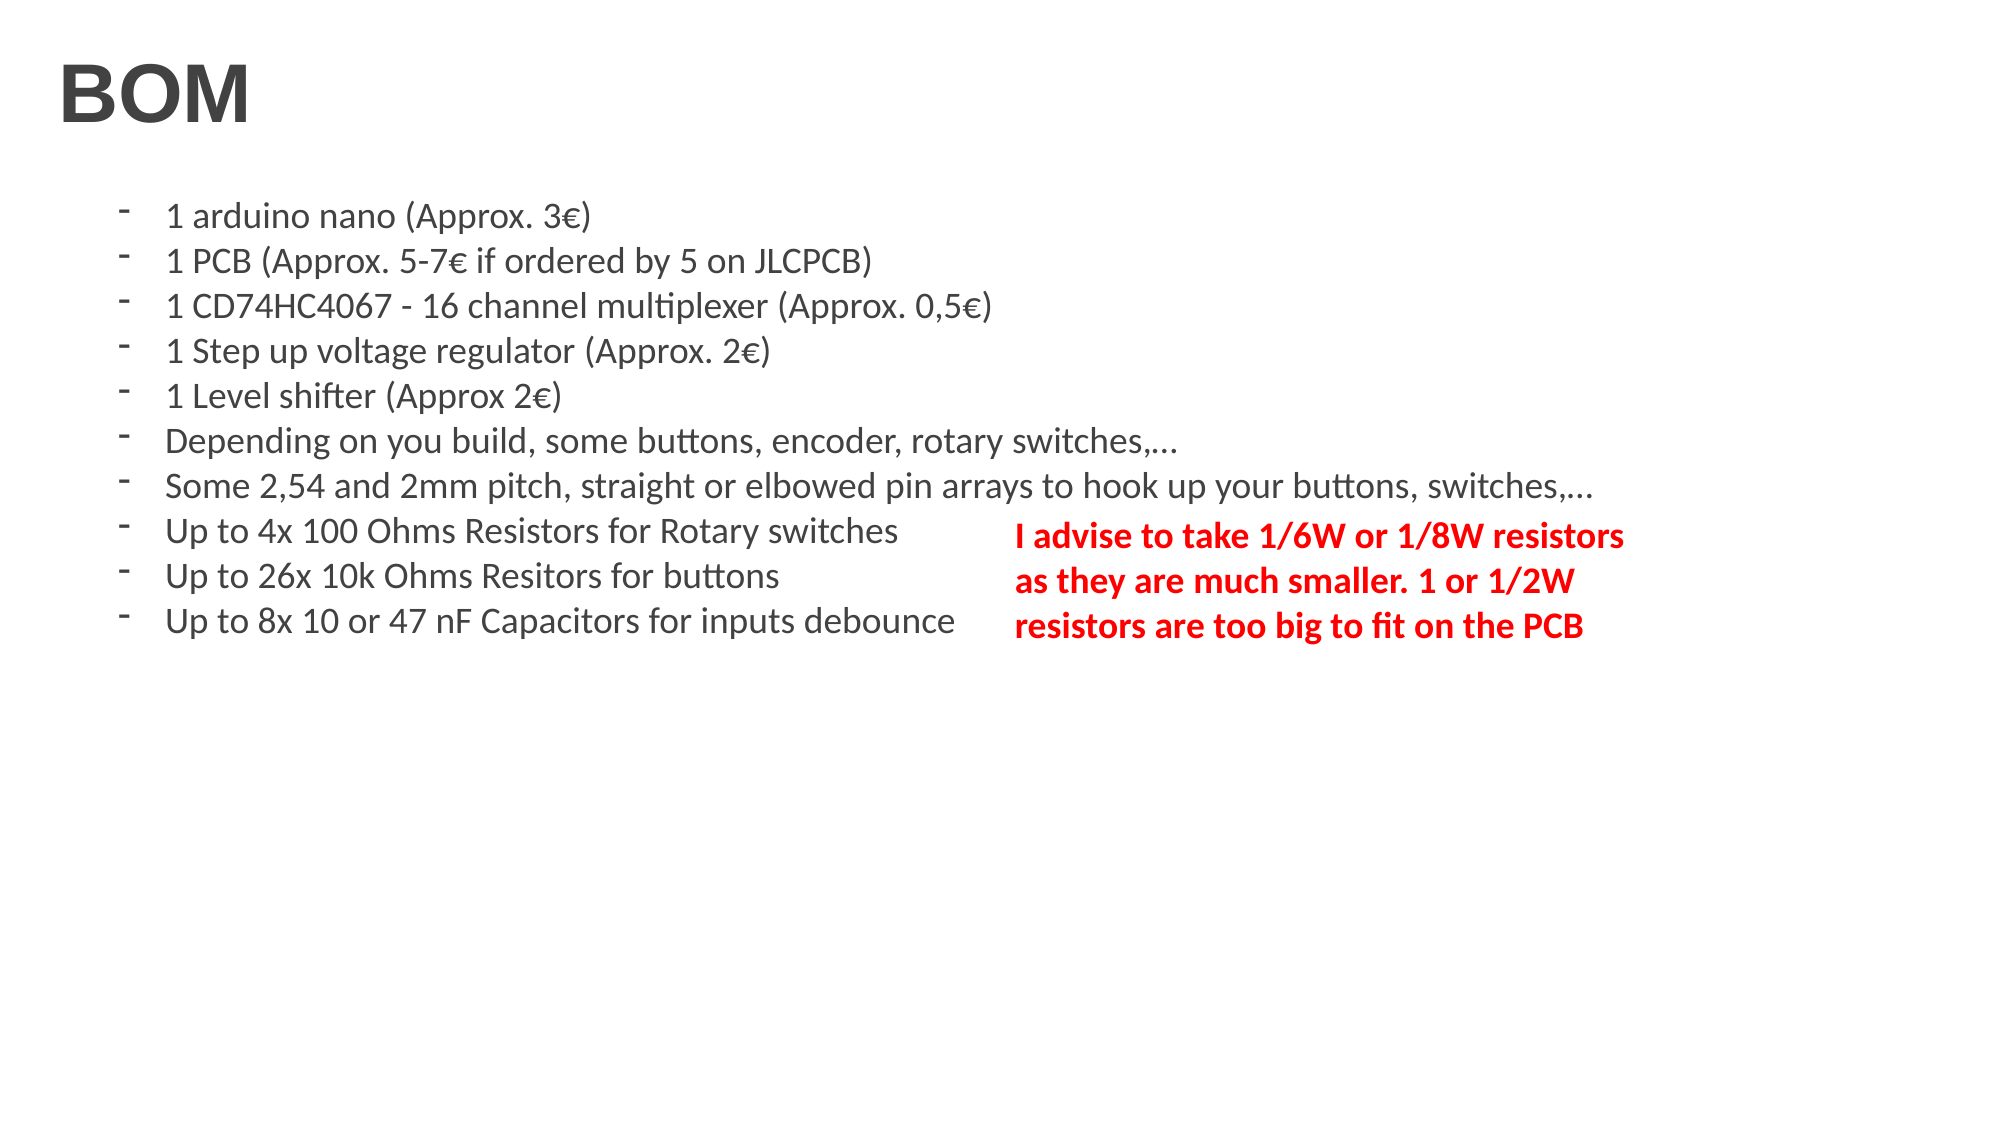

# BOM
1 arduino nano (Approx. 3€)
1 PCB (Approx. 5-7€ if ordered by 5 on JLCPCB)
1 CD74HC4067 - 16 channel multiplexer (Approx. 0,5€)
1 Step up voltage regulator (Approx. 2€)
1 Level shifter (Approx 2€)
Depending on you build, some buttons, encoder, rotary switches,…
Some 2,54 and 2mm pitch, straight or elbowed pin arrays to hook up your buttons, switches,…
Up to 4x 100 Ohms Resistors for Rotary switches
Up to 26x 10k Ohms Resitors for buttons
Up to 8x 10 or 47 nF Capacitors for inputs debounce

I advise to take 1/6W or 1/8W resistors as they are much smaller. 1 or 1/2W resistors are too big to fit on the PCB